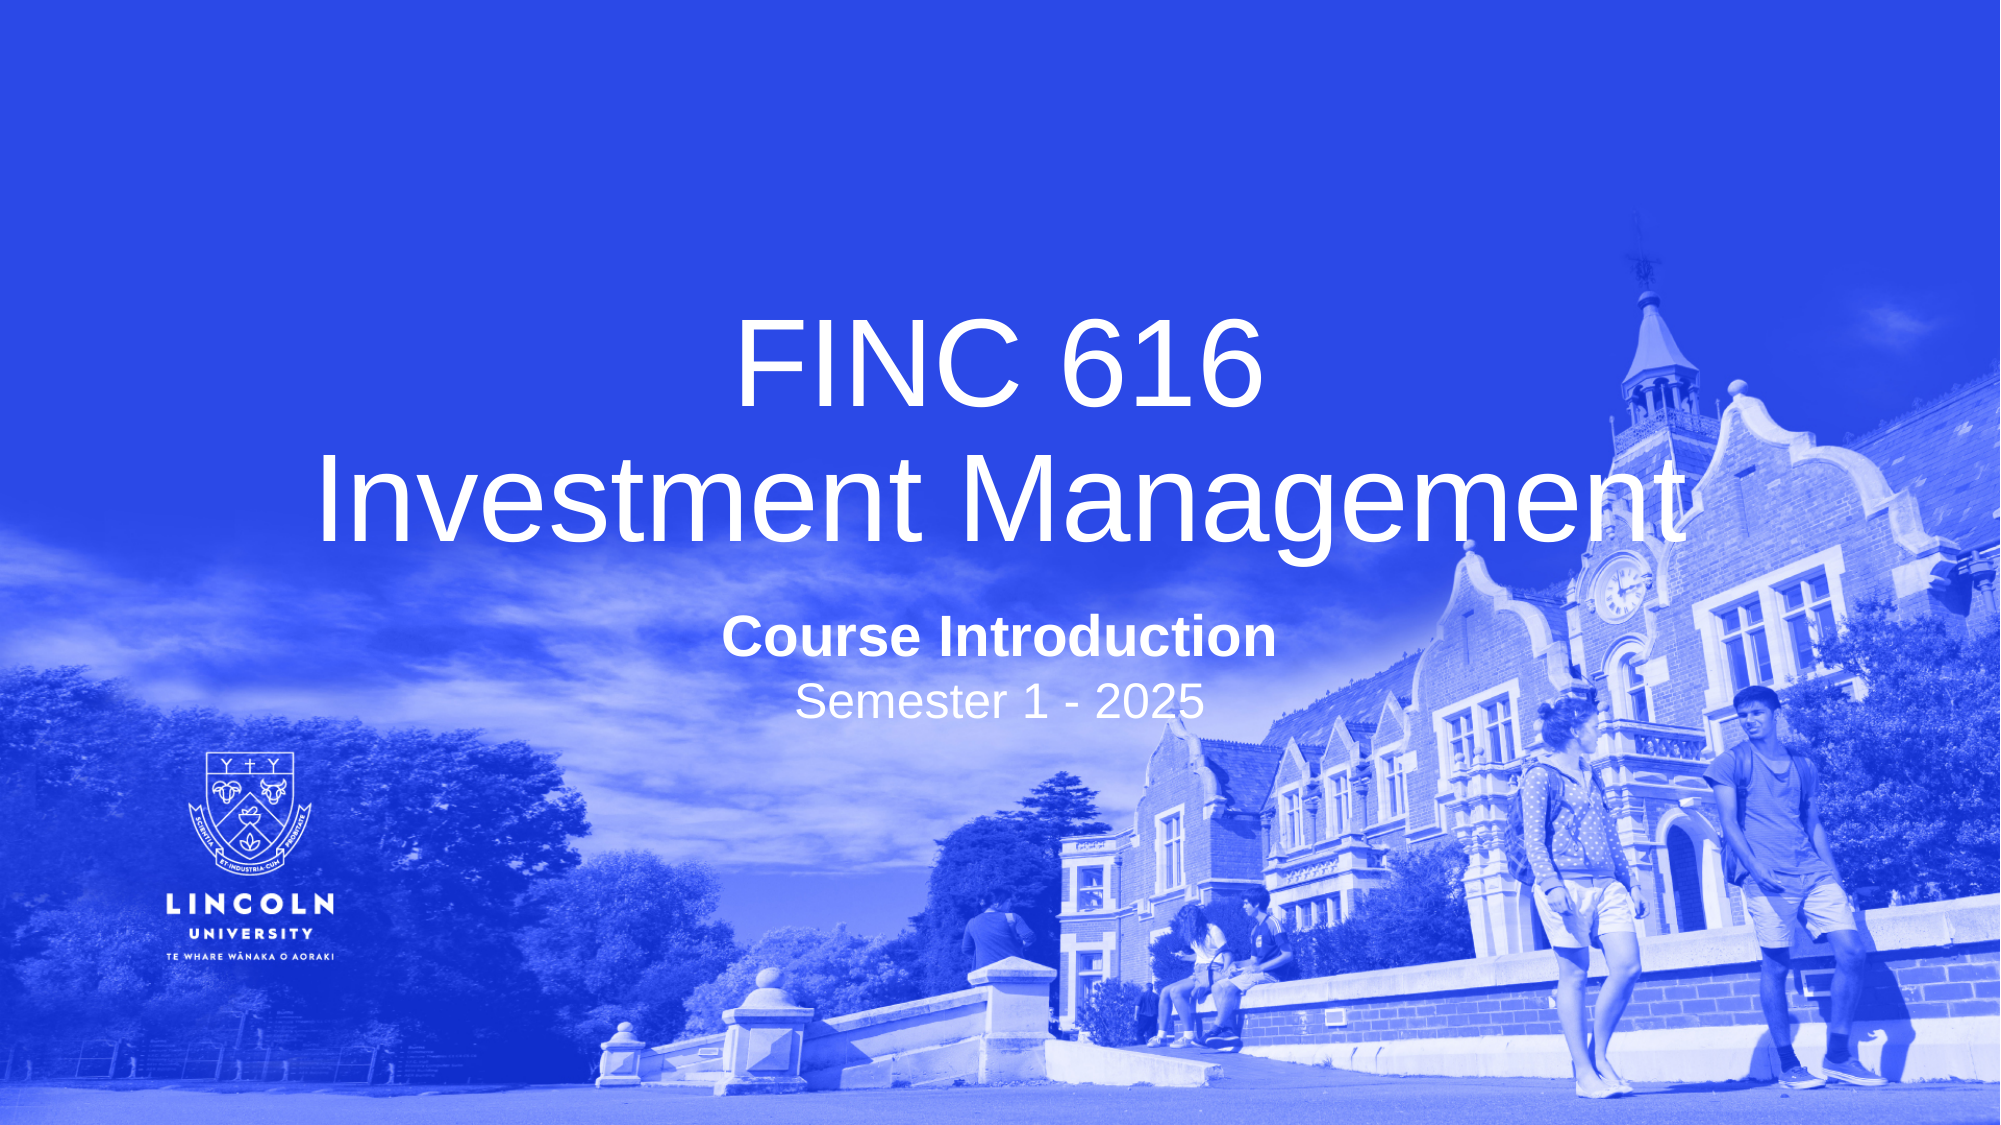

# FINC 616 Investment Management
Course Introduction
Semester 1 - 2025